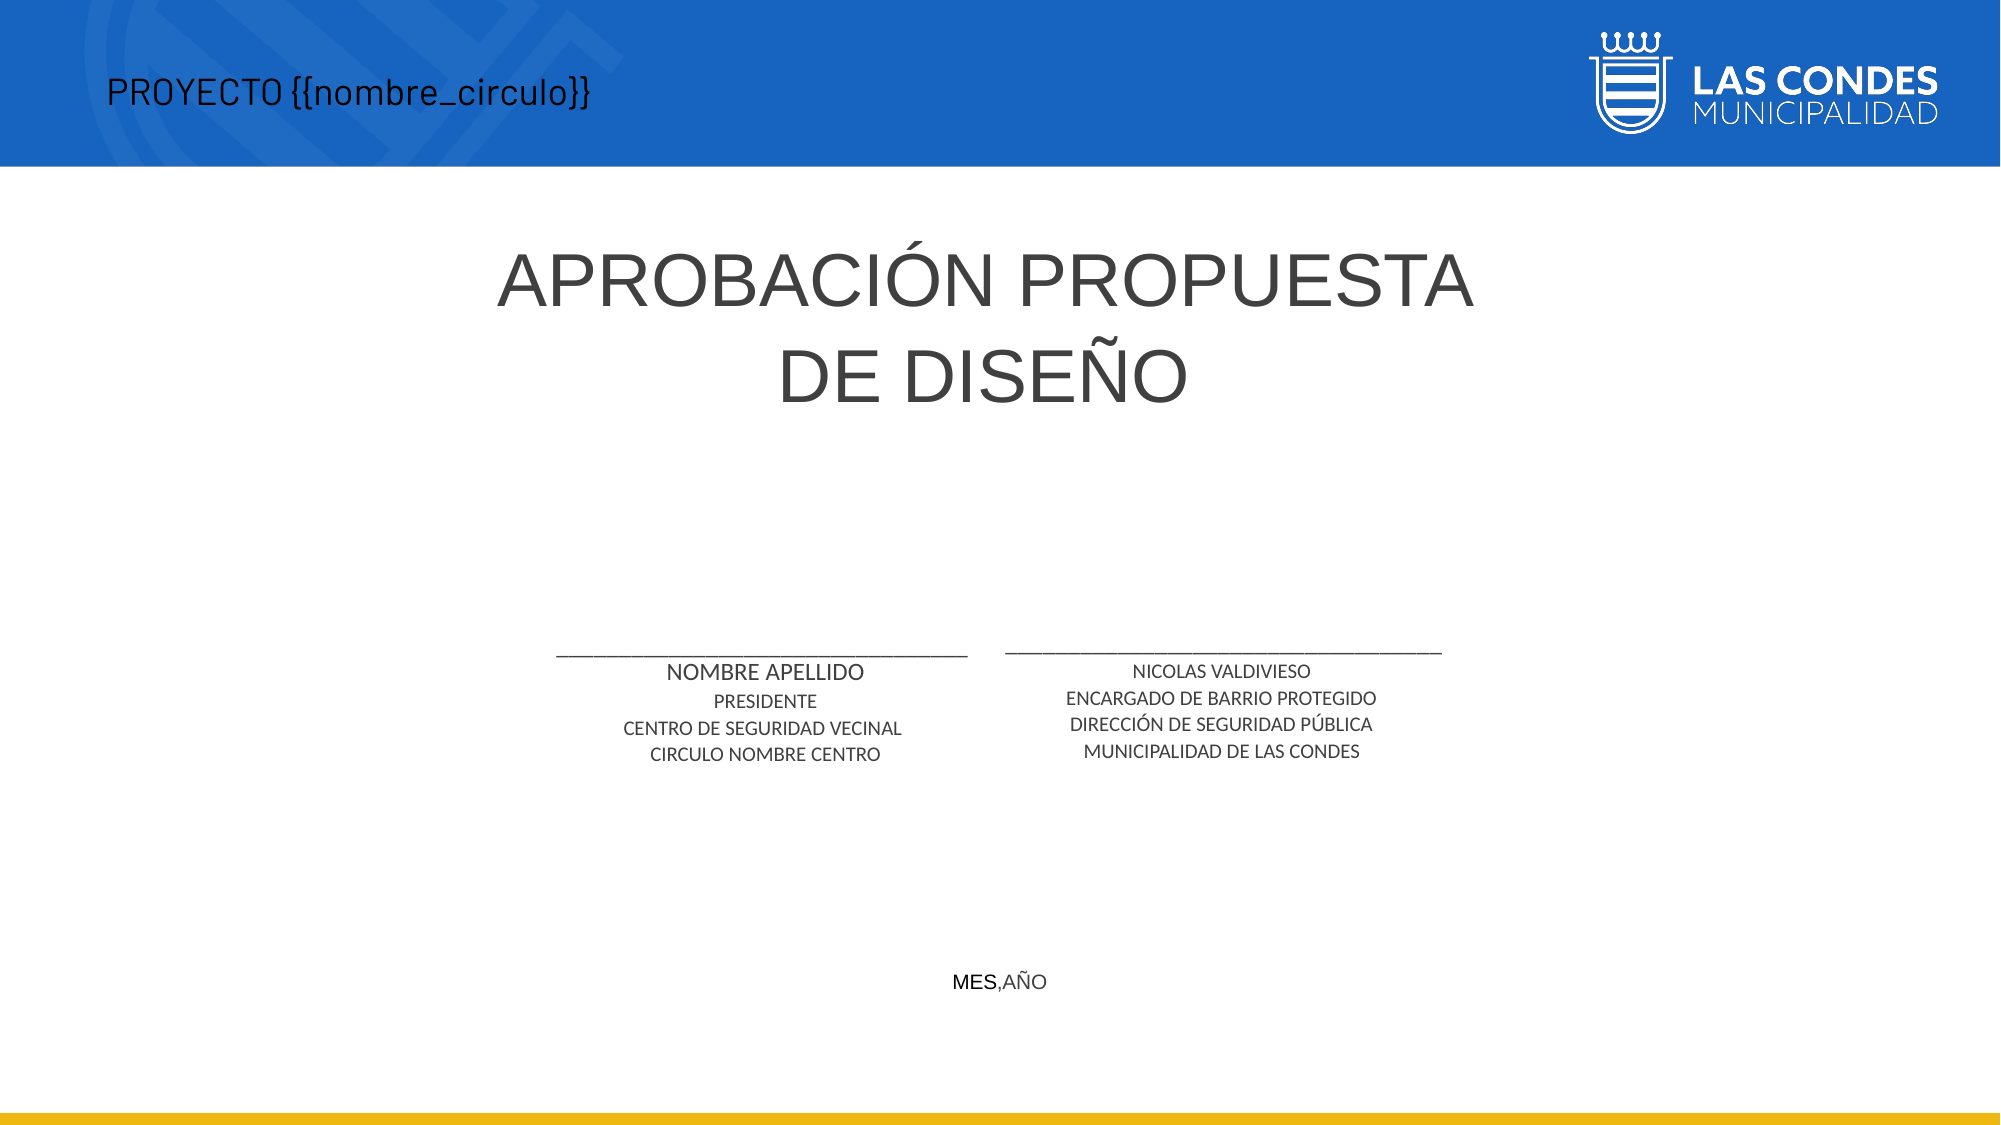

PROYECTO {{nombre_circulo}}
APROBACIÓN PROPUESTA DE DISEÑO

| \_\_\_\_\_\_\_\_\_\_\_\_\_\_\_\_\_\_\_\_\_\_\_\_\_\_\_\_\_\_\_\_\_ ​ NOMBRE APELLIDO PRESIDENTE​ CENTRO DE SEGURIDAD VECINAL ​ CIRCULO NOMBRE CENTRO​ | \_\_\_\_\_\_\_\_\_\_\_\_\_\_\_\_\_\_\_\_\_\_\_\_\_\_\_\_\_\_\_\_\_\_\_ NICOLAS VALDIVIESO ​ ENCARGADO DE BARRIO PROTEGIDO ​ DIRECCIÓN DE SEGURIDAD PÚBLICA ​ MUNICIPALIDAD DE LAS CONDES ​ |
| --- | --- |
MES,AÑO